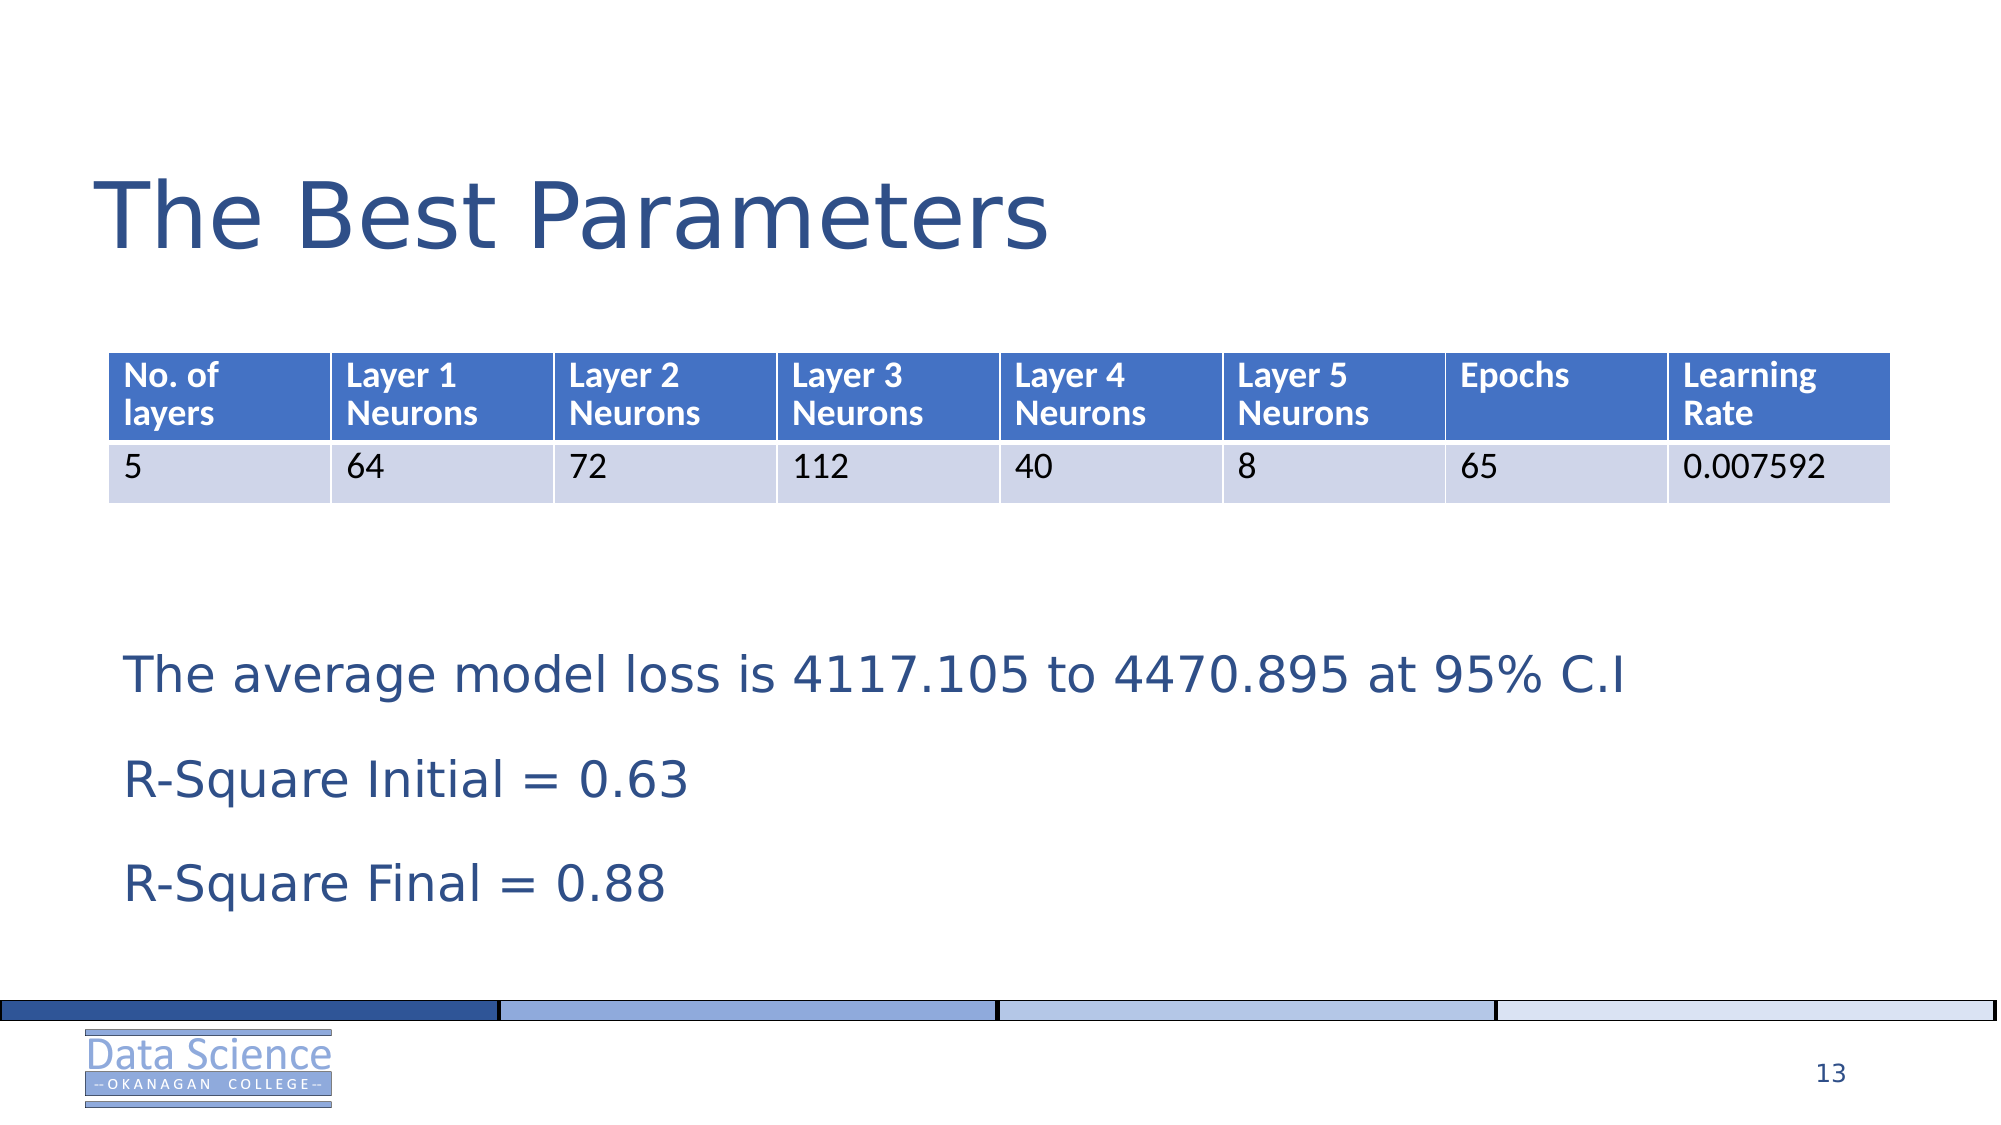

# The Best Parameters
| No. of layers | Layer 1 Neurons | Layer 2 Neurons | Layer 3 Neurons | Layer 4 Neurons | Layer 5 Neurons | Epochs | Learning Rate |
| --- | --- | --- | --- | --- | --- | --- | --- |
| 5 | 64 | 72 | 112 | 40 | 8 | 65 | 0.007592 |
The average model loss is 4117.105 to 4470.895 at 95% C.I

R-Square Initial = 0.63

R-Square Final = 0.88
13